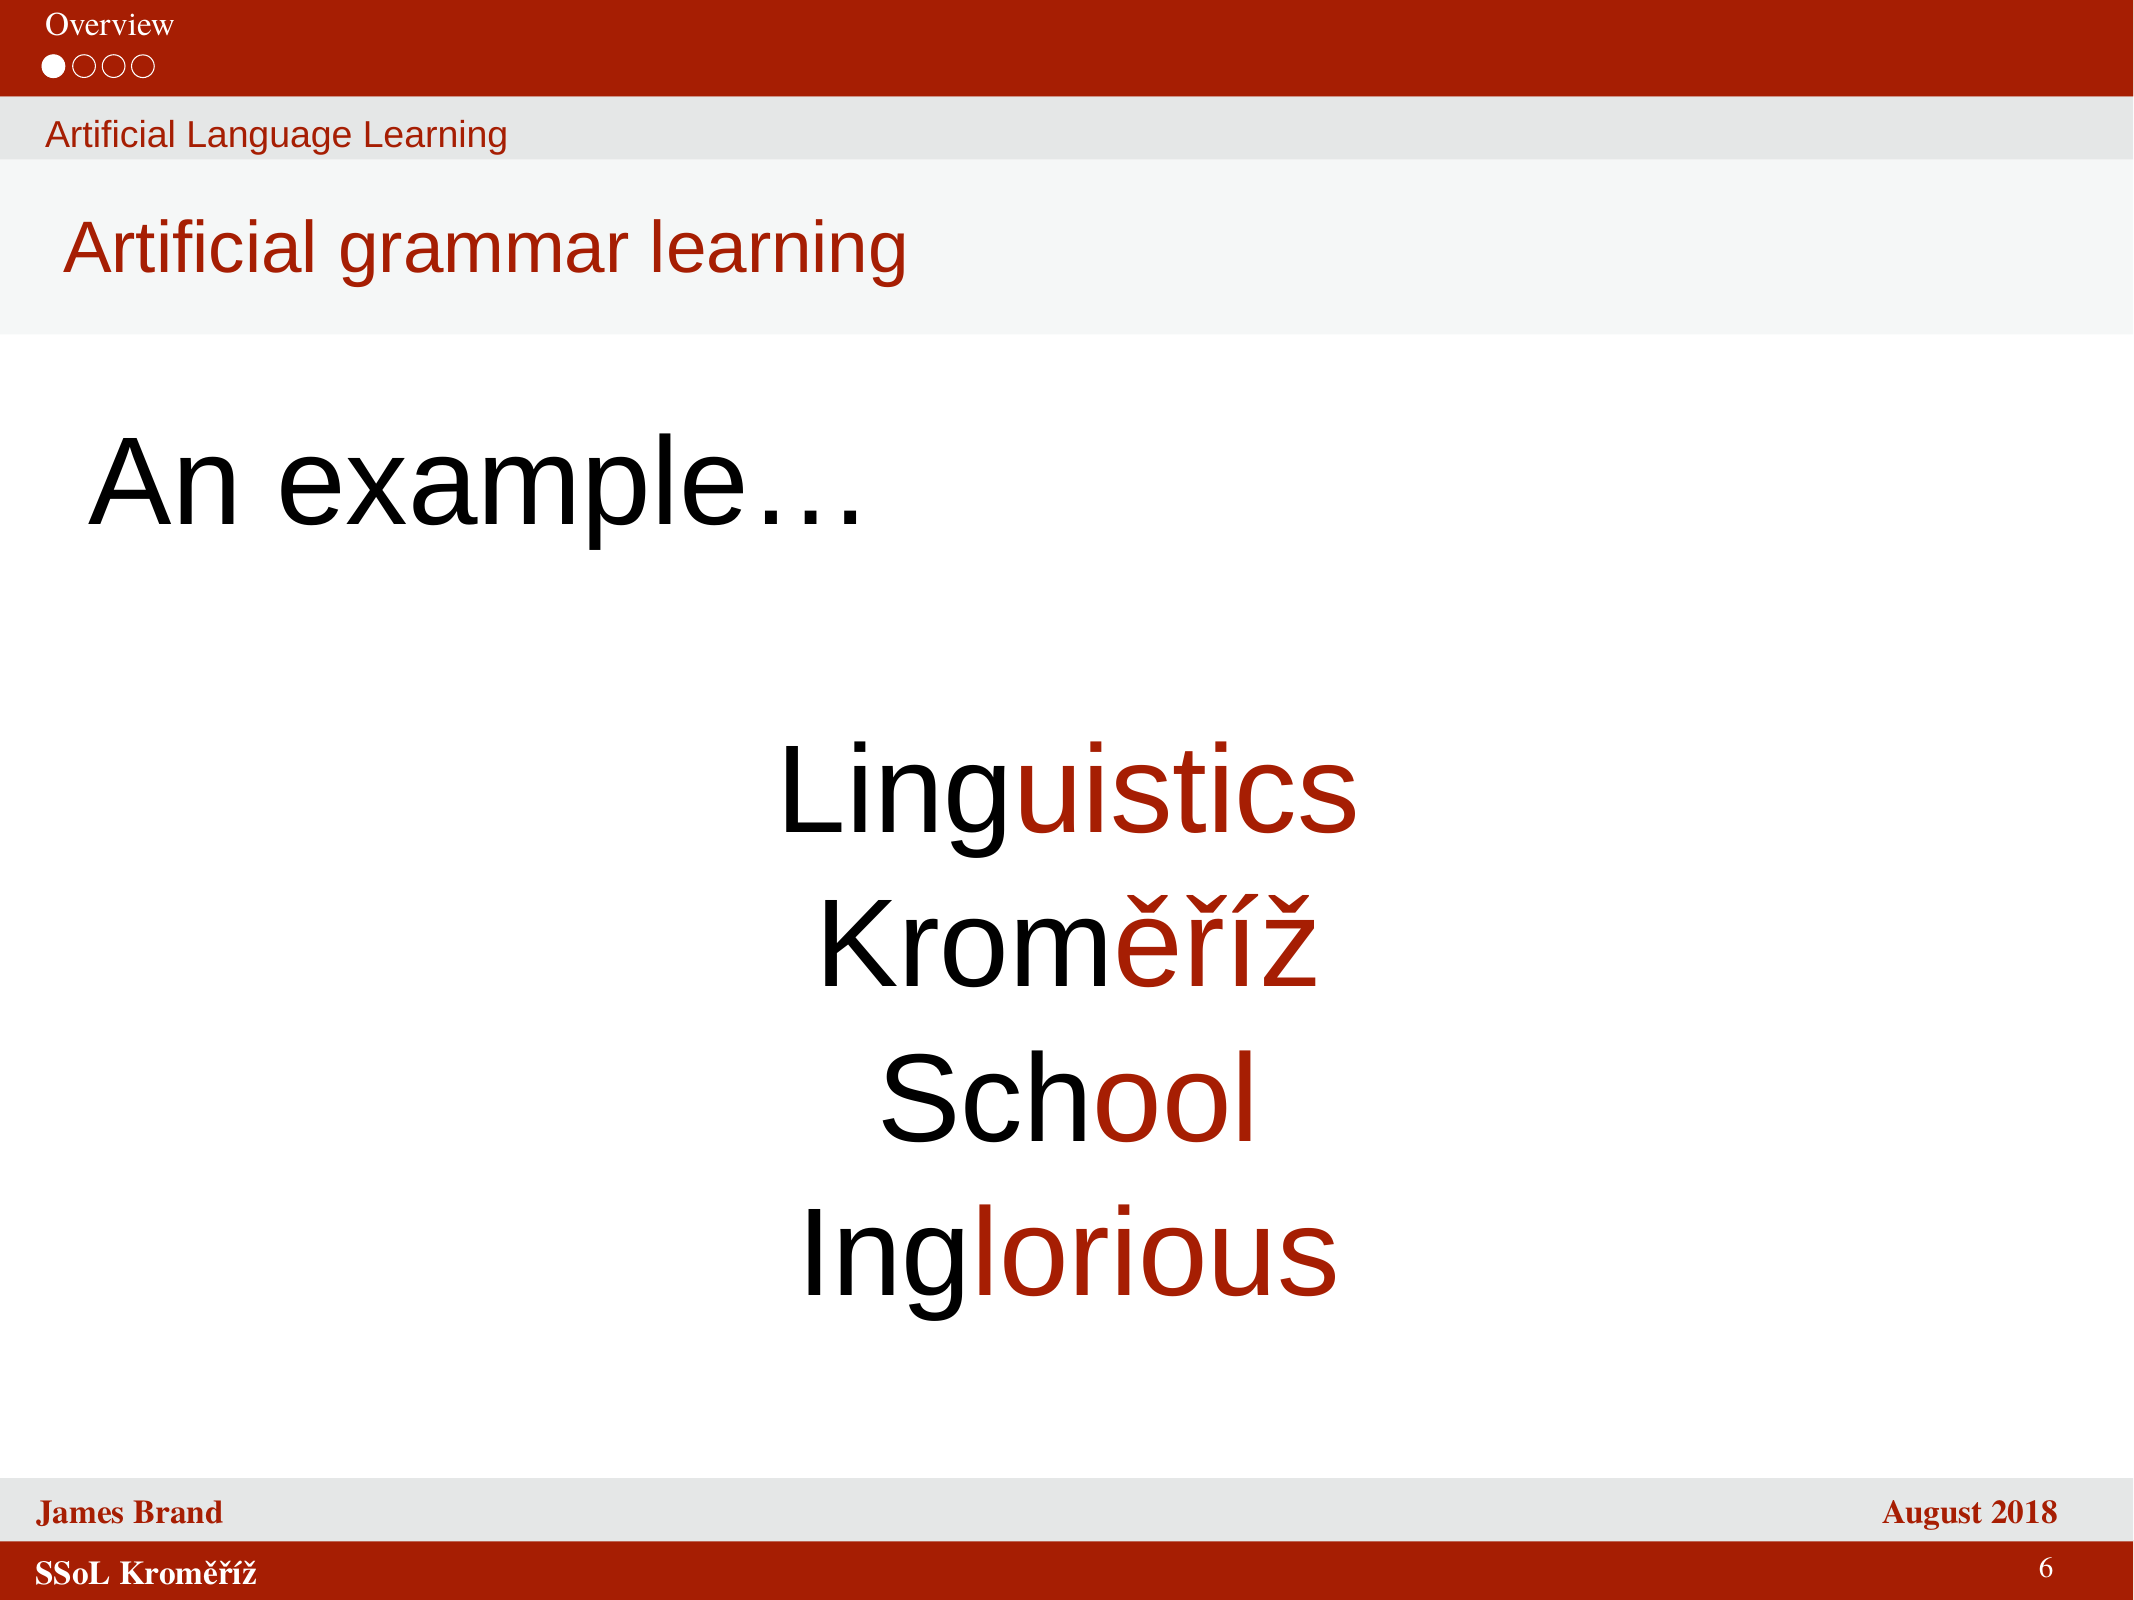

Overview

Artificial Language Learning
Artificial grammar learning
An example…

Linguistics
Kroměříž
School
Inglorious
6